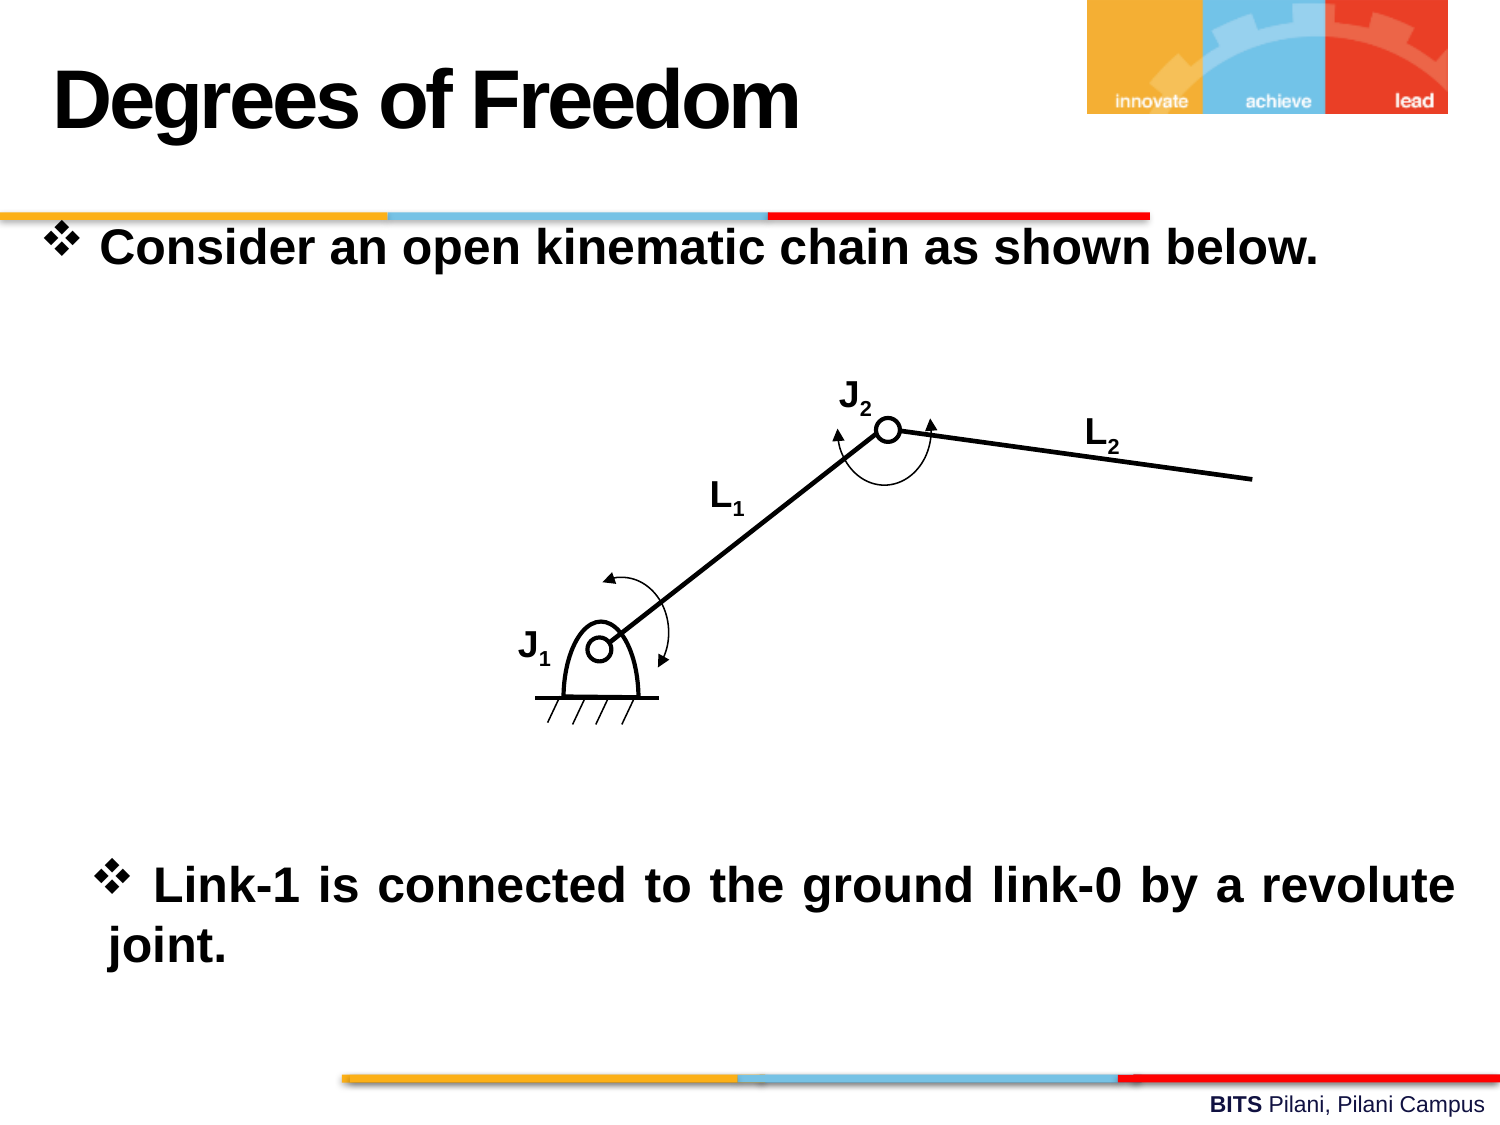

Degrees of Freedom
 Consider an open kinematic chain as shown below.
J2

L2

L1

J1
 Link-1 is connected to the ground link-0 by a revolute joint.